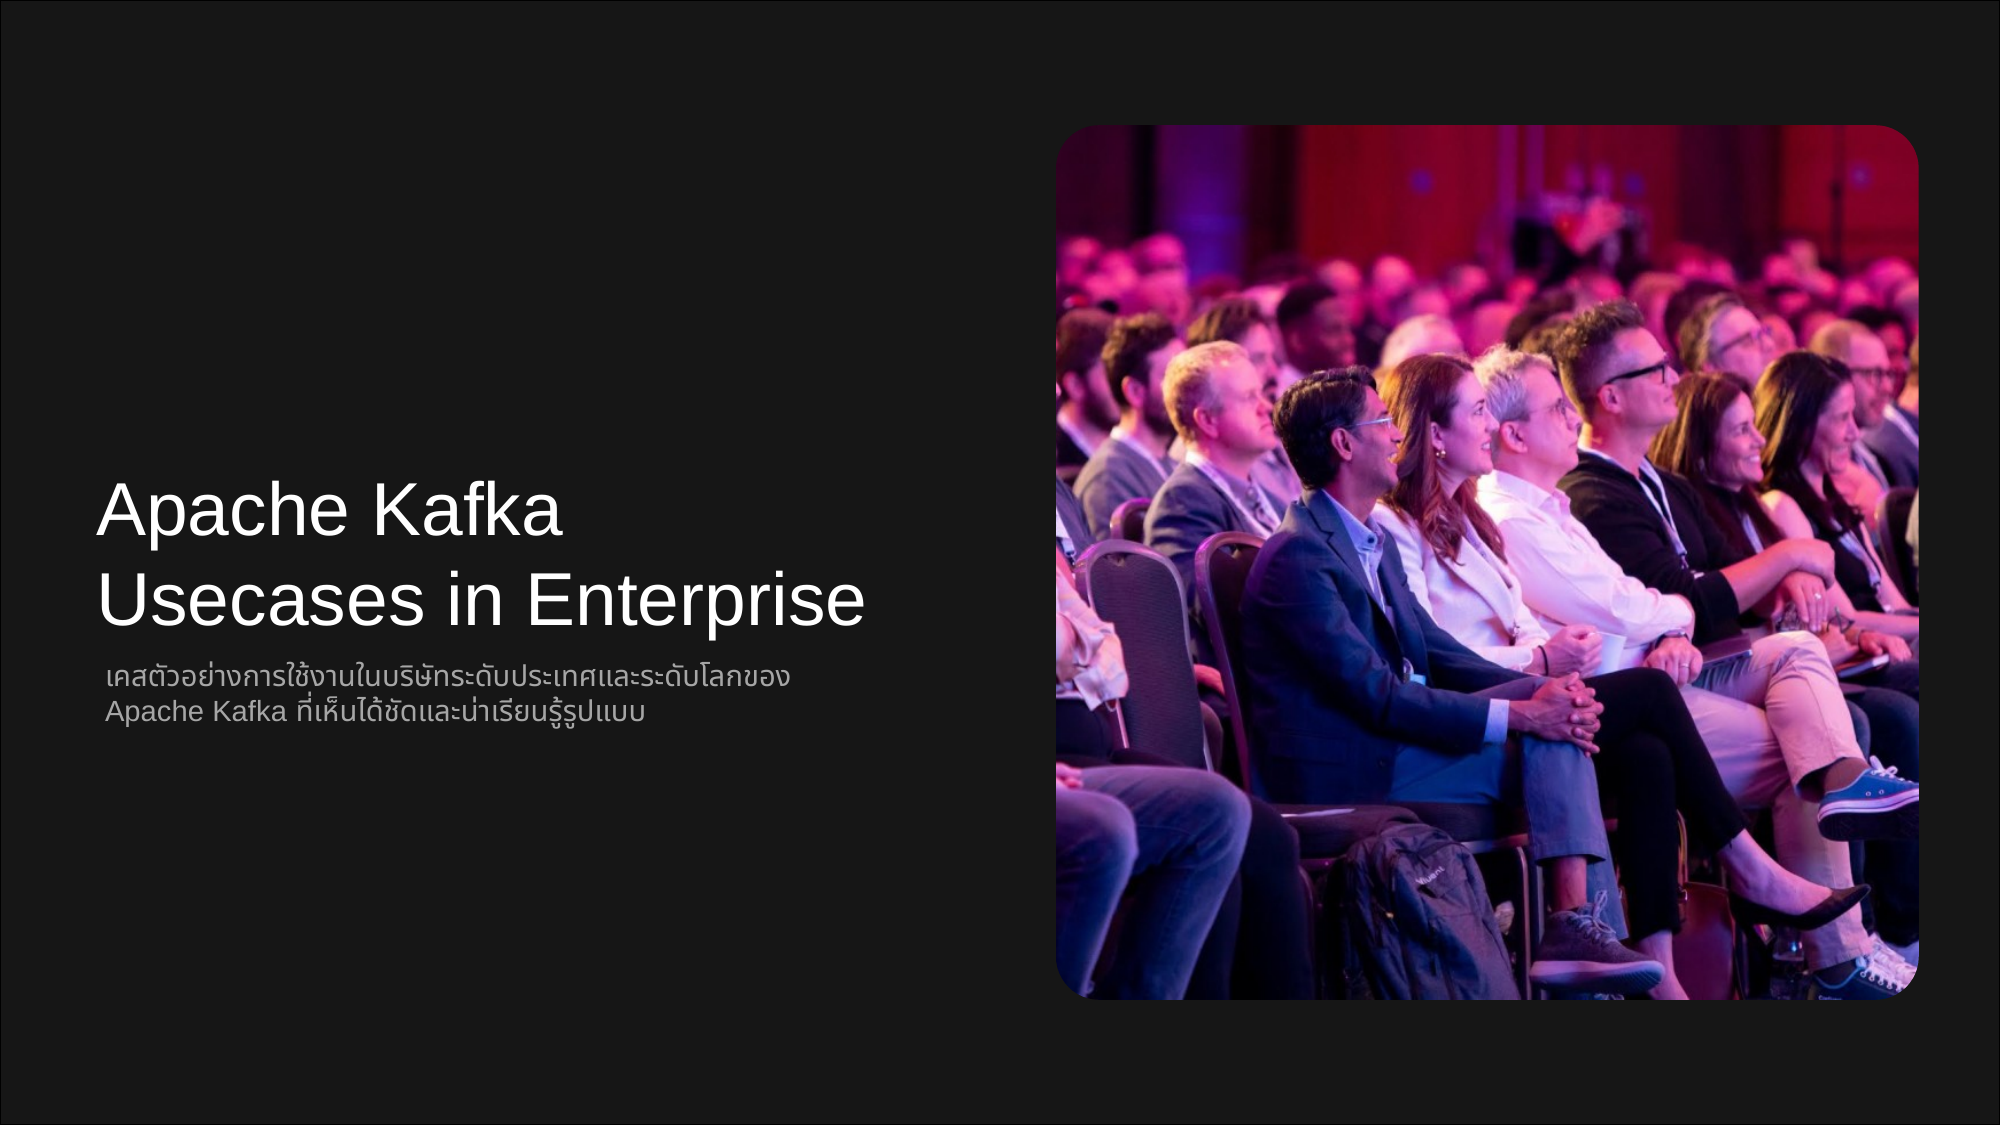

Apache Kafka Usecases in Enterprise
เคสตัวอย่างการใช้งานในบริษัทระดับประเทศและระดับโลกของ Apache Kafka ที่เห็นได้ชัดและน่าเรียนรู้รูปแบบ